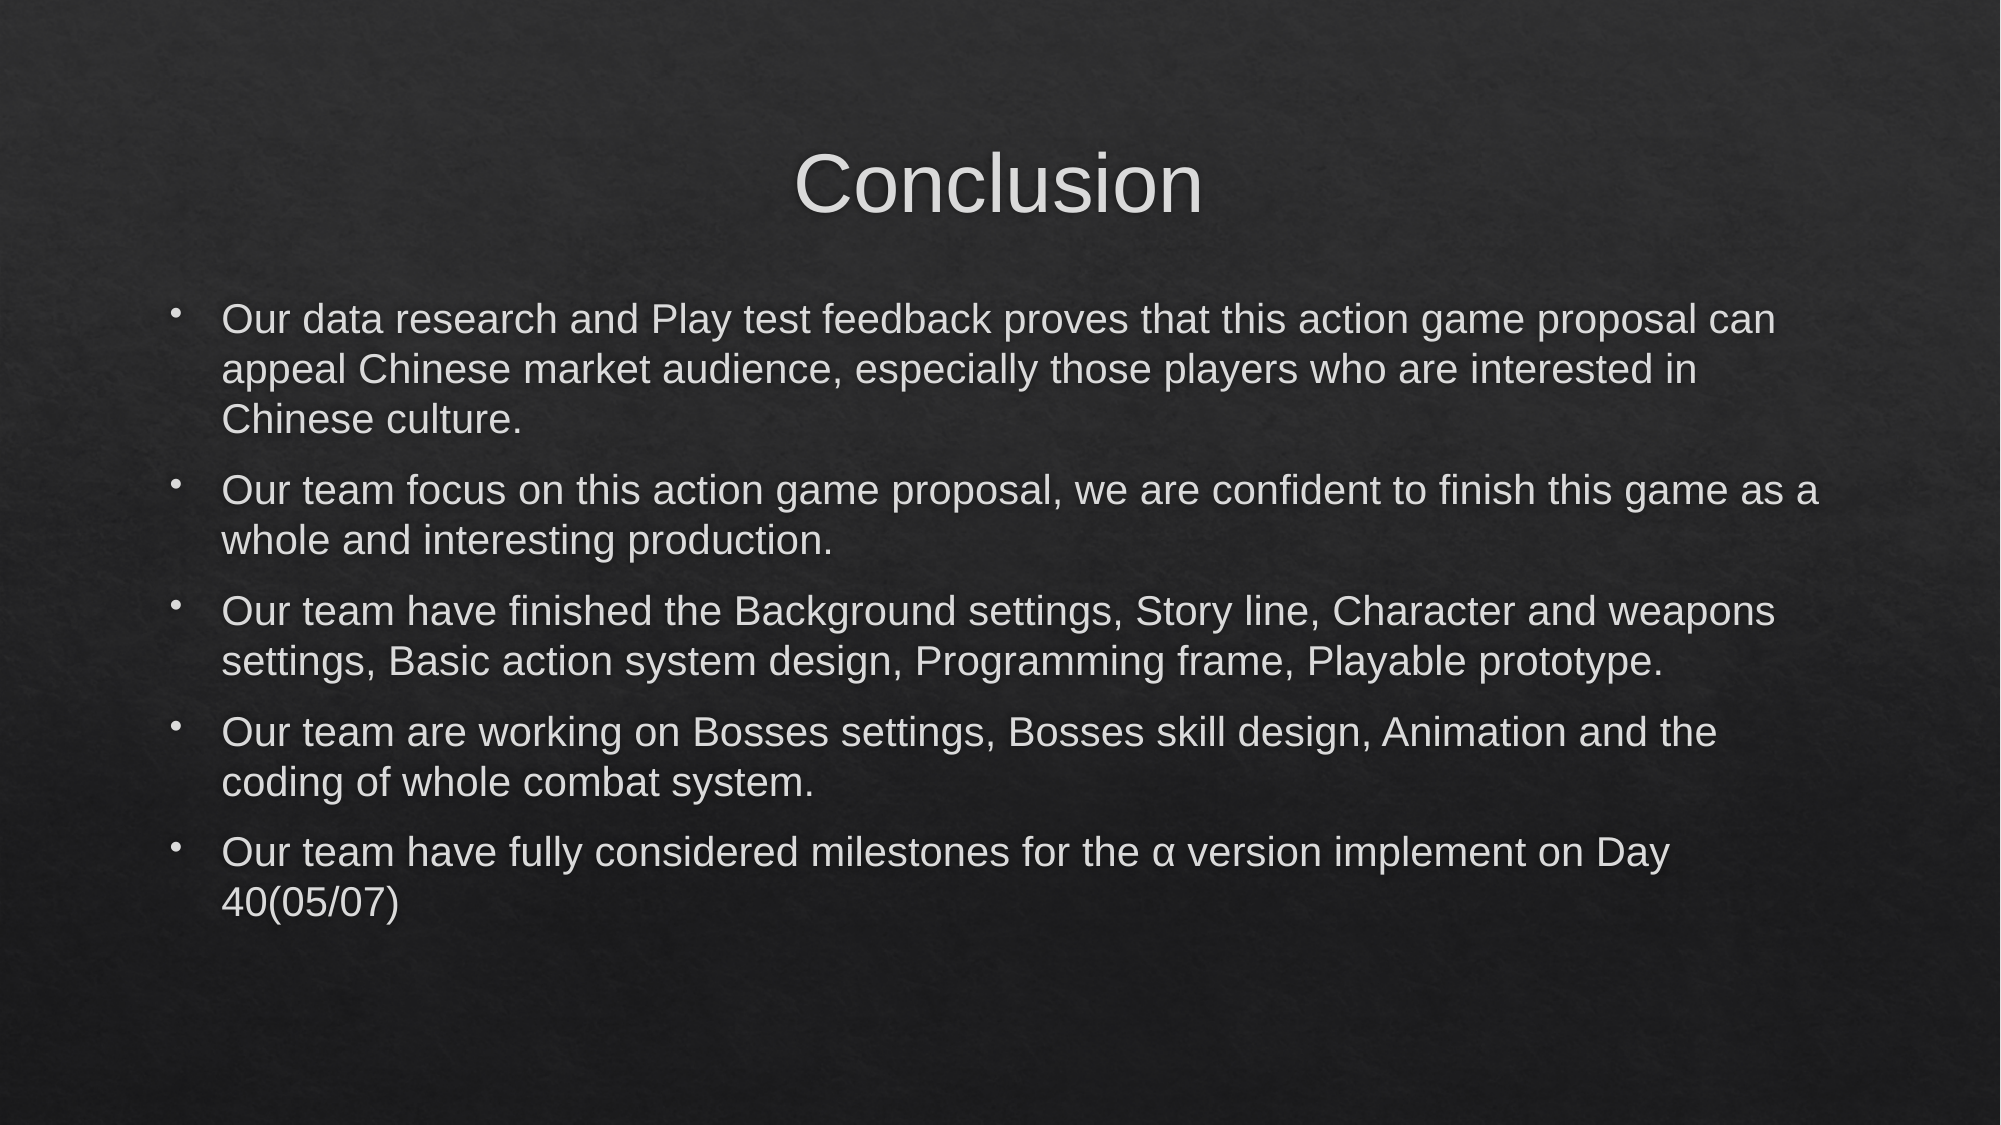

# Conclusion
Our data research and Play test feedback proves that this action game proposal can appeal Chinese market audience, especially those players who are interested in Chinese culture.
Our team focus on this action game proposal, we are confident to finish this game as a whole and interesting production.
Our team have finished the Background settings, Story line, Character and weapons settings, Basic action system design, Programming frame, Playable prototype.
Our team are working on Bosses settings, Bosses skill design, Animation and the coding of whole combat system.
Our team have fully considered milestones for the α version implement on Day 40(05/07)